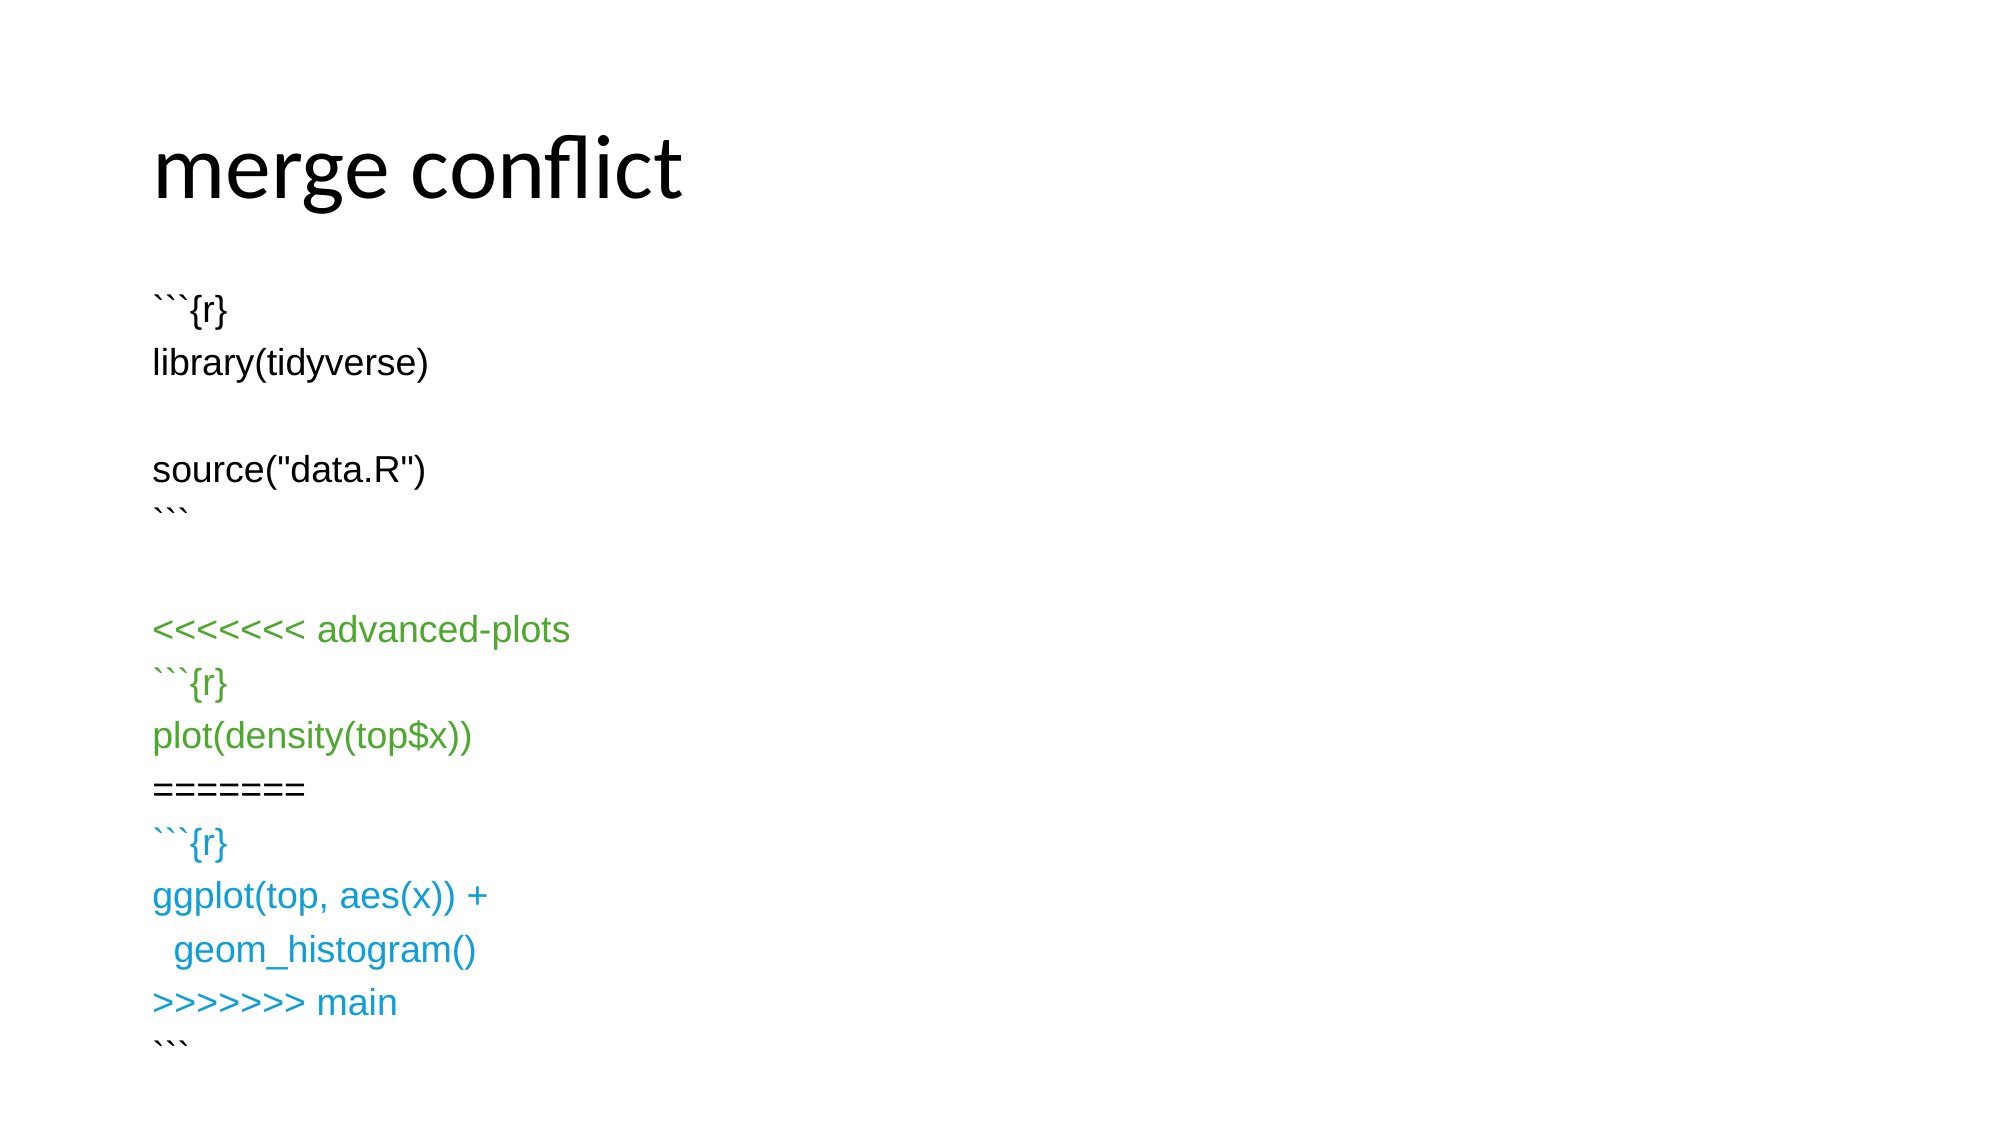

# merge conflict
```{r}
library(tidyverse)

source("data.R")
```

<<<<<<< advanced-plots
```{r}
plot(density(top$x))
=======
```{r}
ggplot(top, aes(x)) +
  geom_histogram()
>>>>>>> main
```